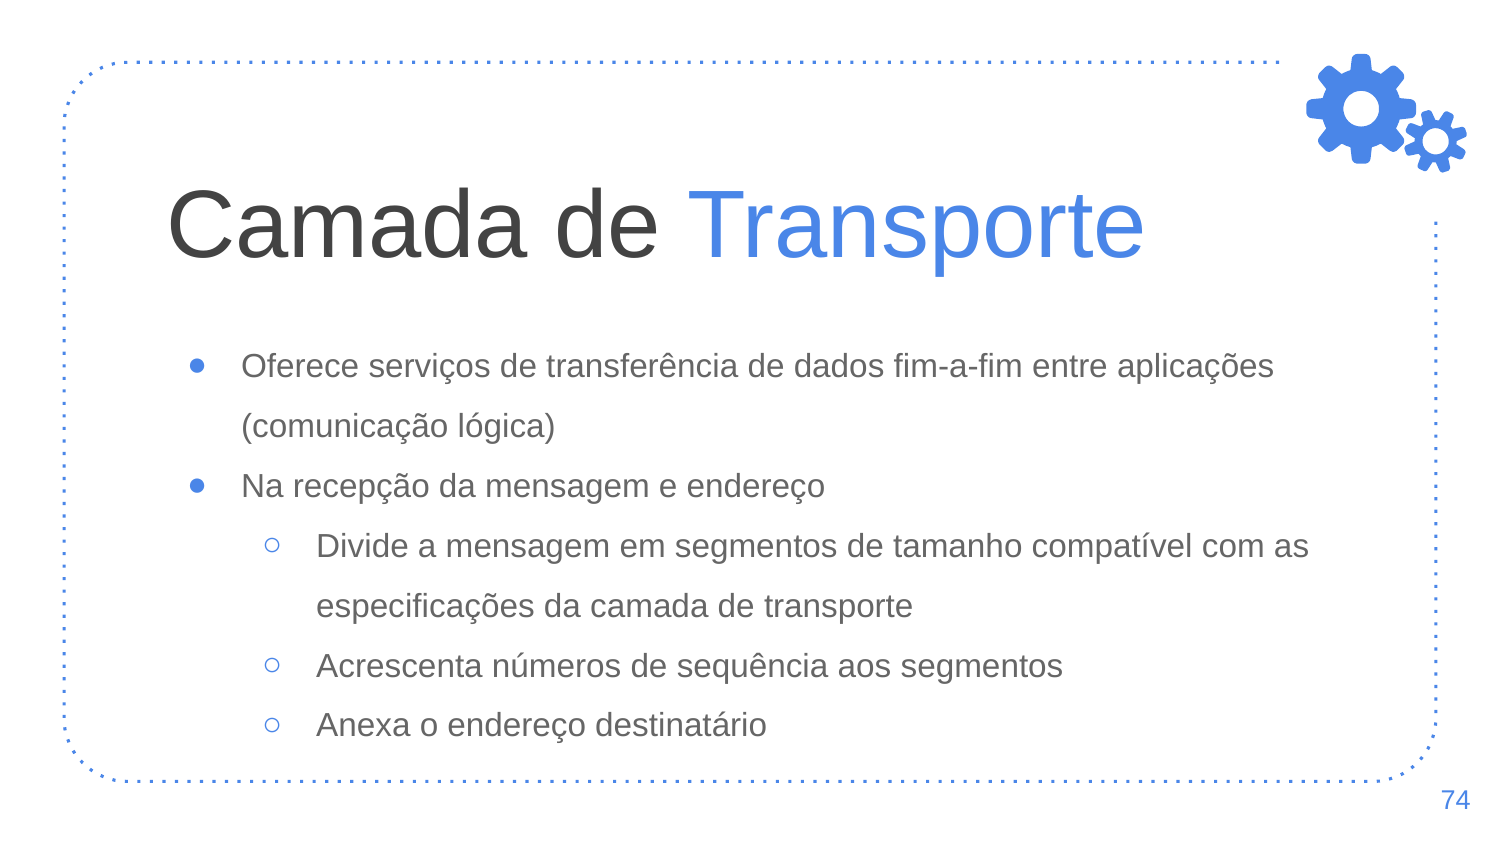

# Camada de Transporte
Oferece serviços de transferência de dados fim-a-fim entre aplicações (comunicação lógica)
Na recepção da mensagem e endereço
Divide a mensagem em segmentos de tamanho compatível com as especificações da camada de transporte
Acrescenta números de sequência aos segmentos
Anexa o endereço destinatário

74